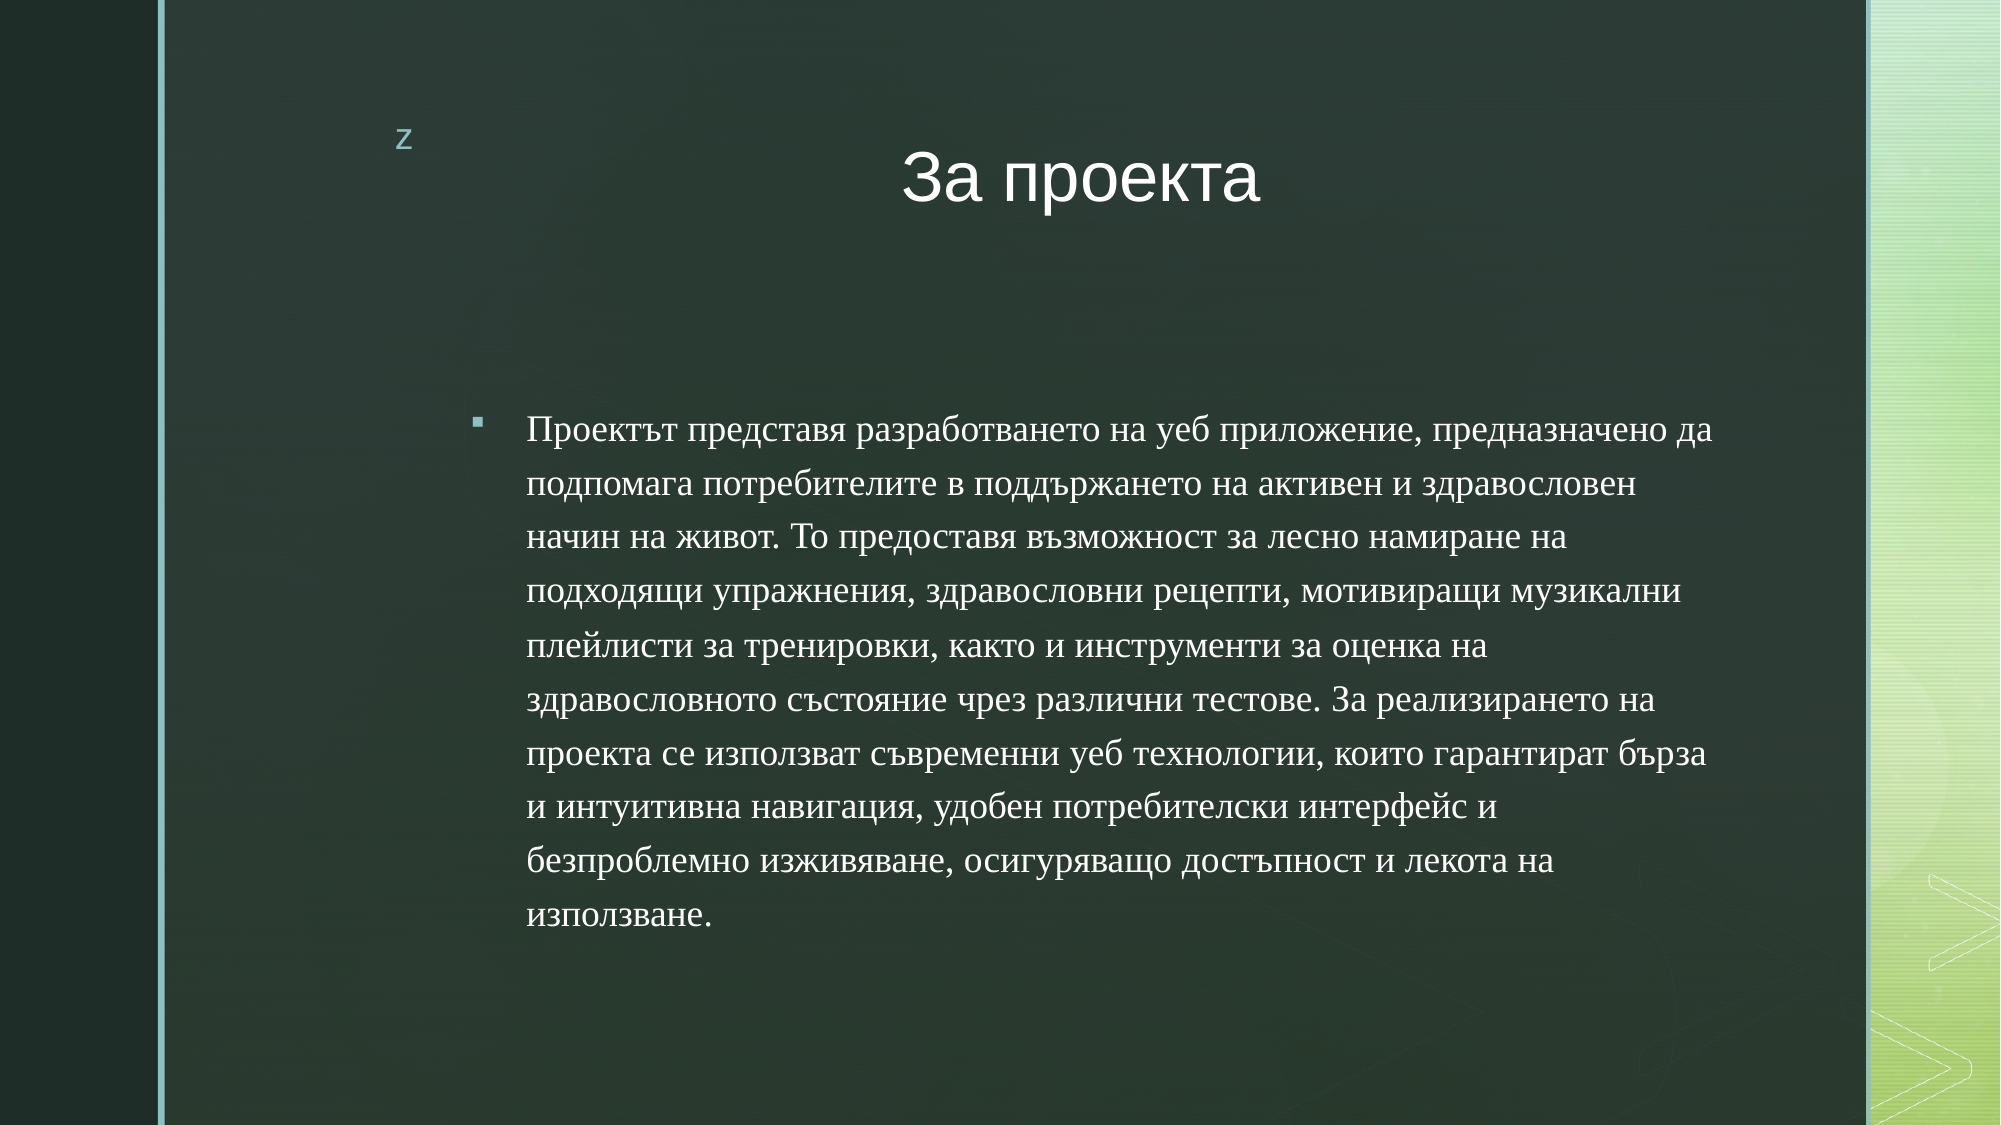

# За проекта
Проектът представя разработването на уеб приложение, предназначено да подпомага потребителите в поддържането на активен и здравословен начин на живот. То предоставя възможност за лесно намиране на подходящи упражнения, здравословни рецепти, мотивиращи музикални плейлисти за тренировки, както и инструменти за оценка на здравословното състояние чрез различни тестове. За реализирането на проекта се използват съвременни уеб технологии, които гарантират бърза и интуитивна навигация, удобен потребителски интерфейс и безпроблемно изживяване, осигуряващо достъпност и лекота на използване.